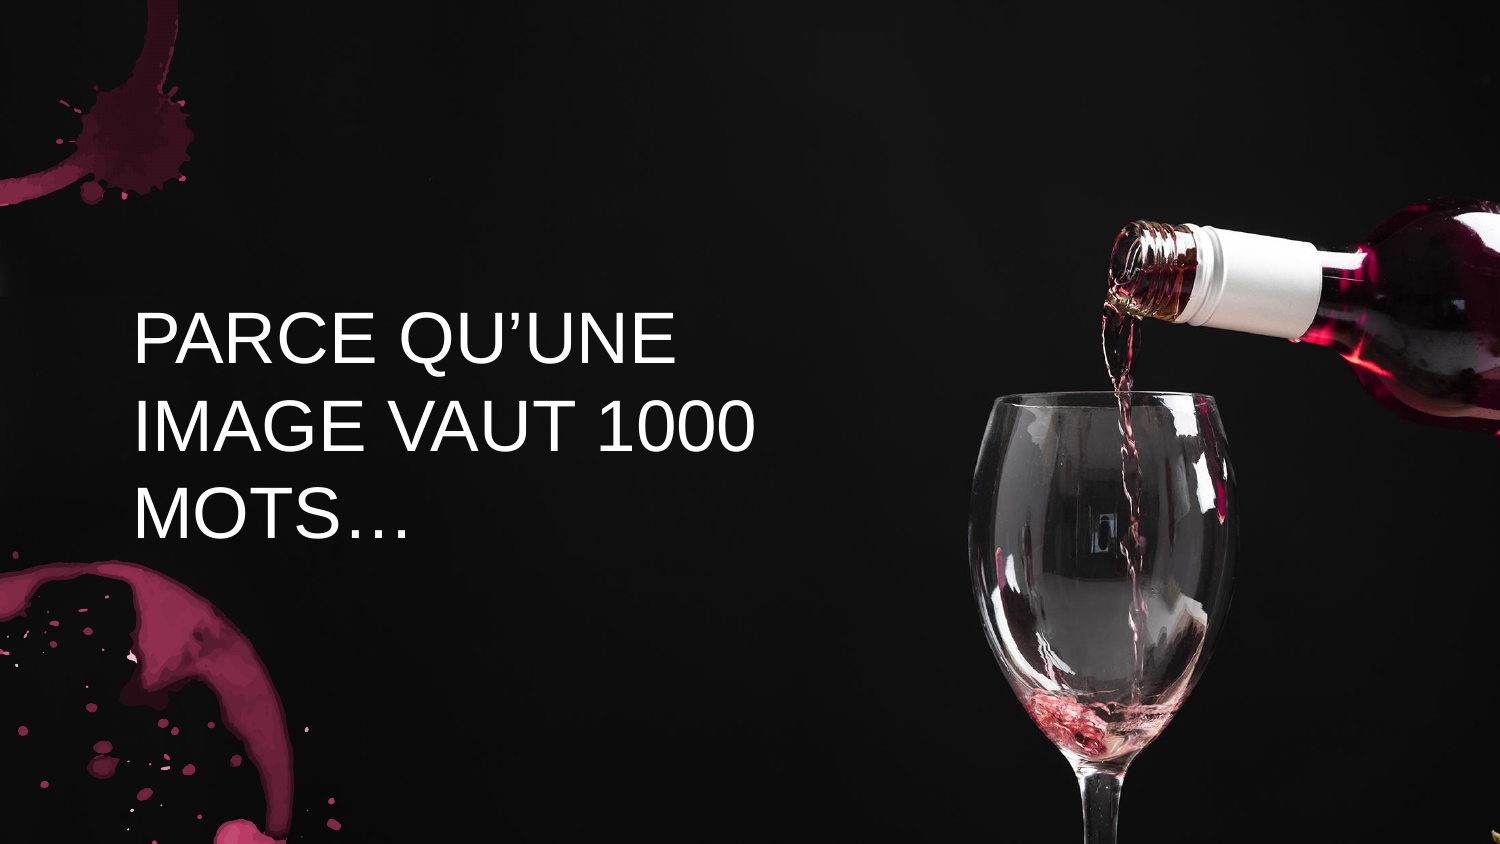

# PARCE QU’UNE IMAGE VAUT 1000 MOTS…